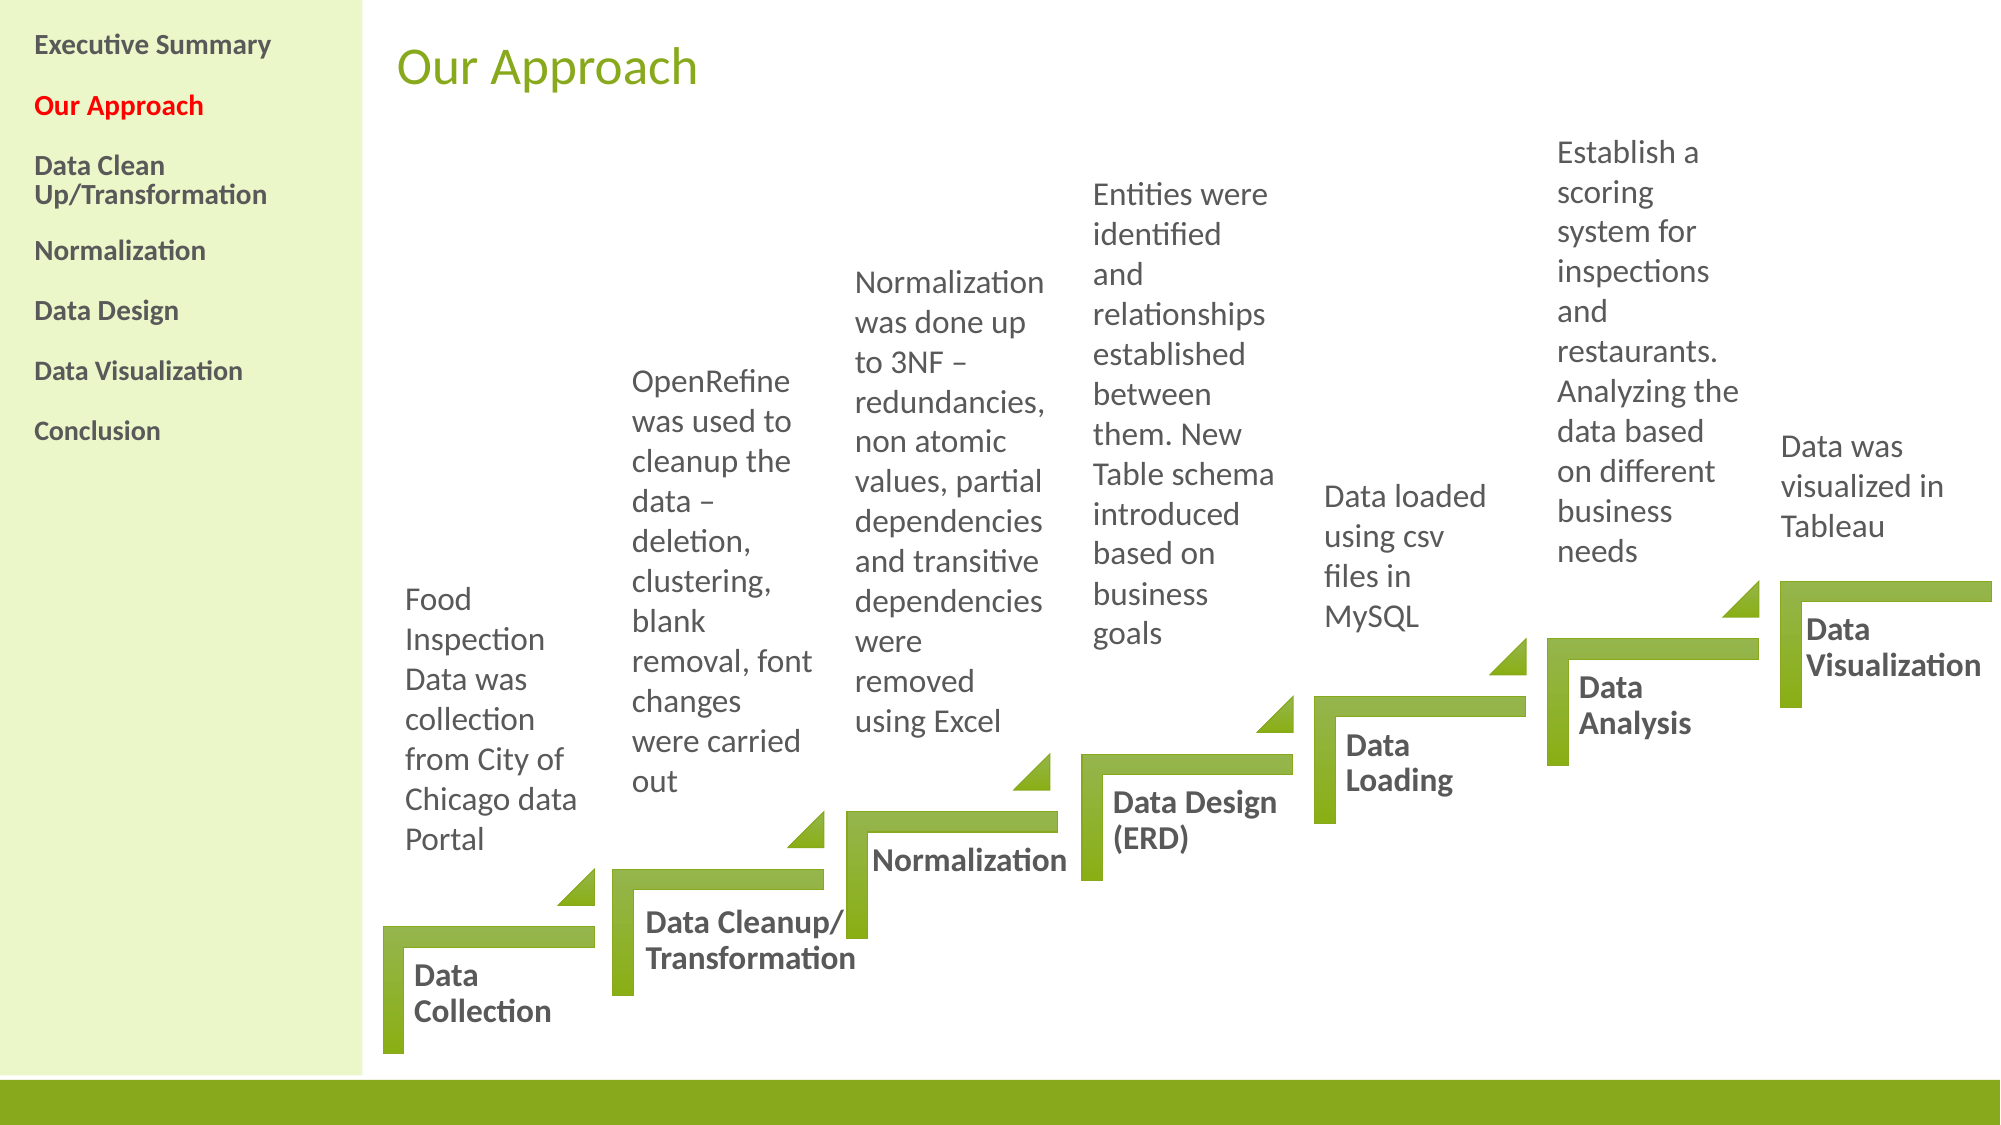

| Executive Summary |
| --- |
| Our Approach |
| Data Clean Up/Transformation |
| Normalization |
| Data Design |
| Data Visualization |
| Conclusion |
|  |
# Our Approach
Establish a scoring system for inspections and restaurants.
Analyzing the data based on different business needs
Entities were identified and relationships established between them. New Table schema introduced based on business goals
Normalization was done up to 3NF – redundancies, non atomic values, partial dependencies and transitive dependencies were removed using Excel
OpenRefine was used to cleanup the data – deletion, clustering, blank removal, font changes were carried out
Data Collection
Data Cleanup/ Transformation
Normalization
Data Design (ERD)
Data Loading
Data Analysis
Data Visualization
Data was visualized in Tableau
Data loaded using csv files in MySQL
Food Inspection Data was collection from City of Chicago data Portal